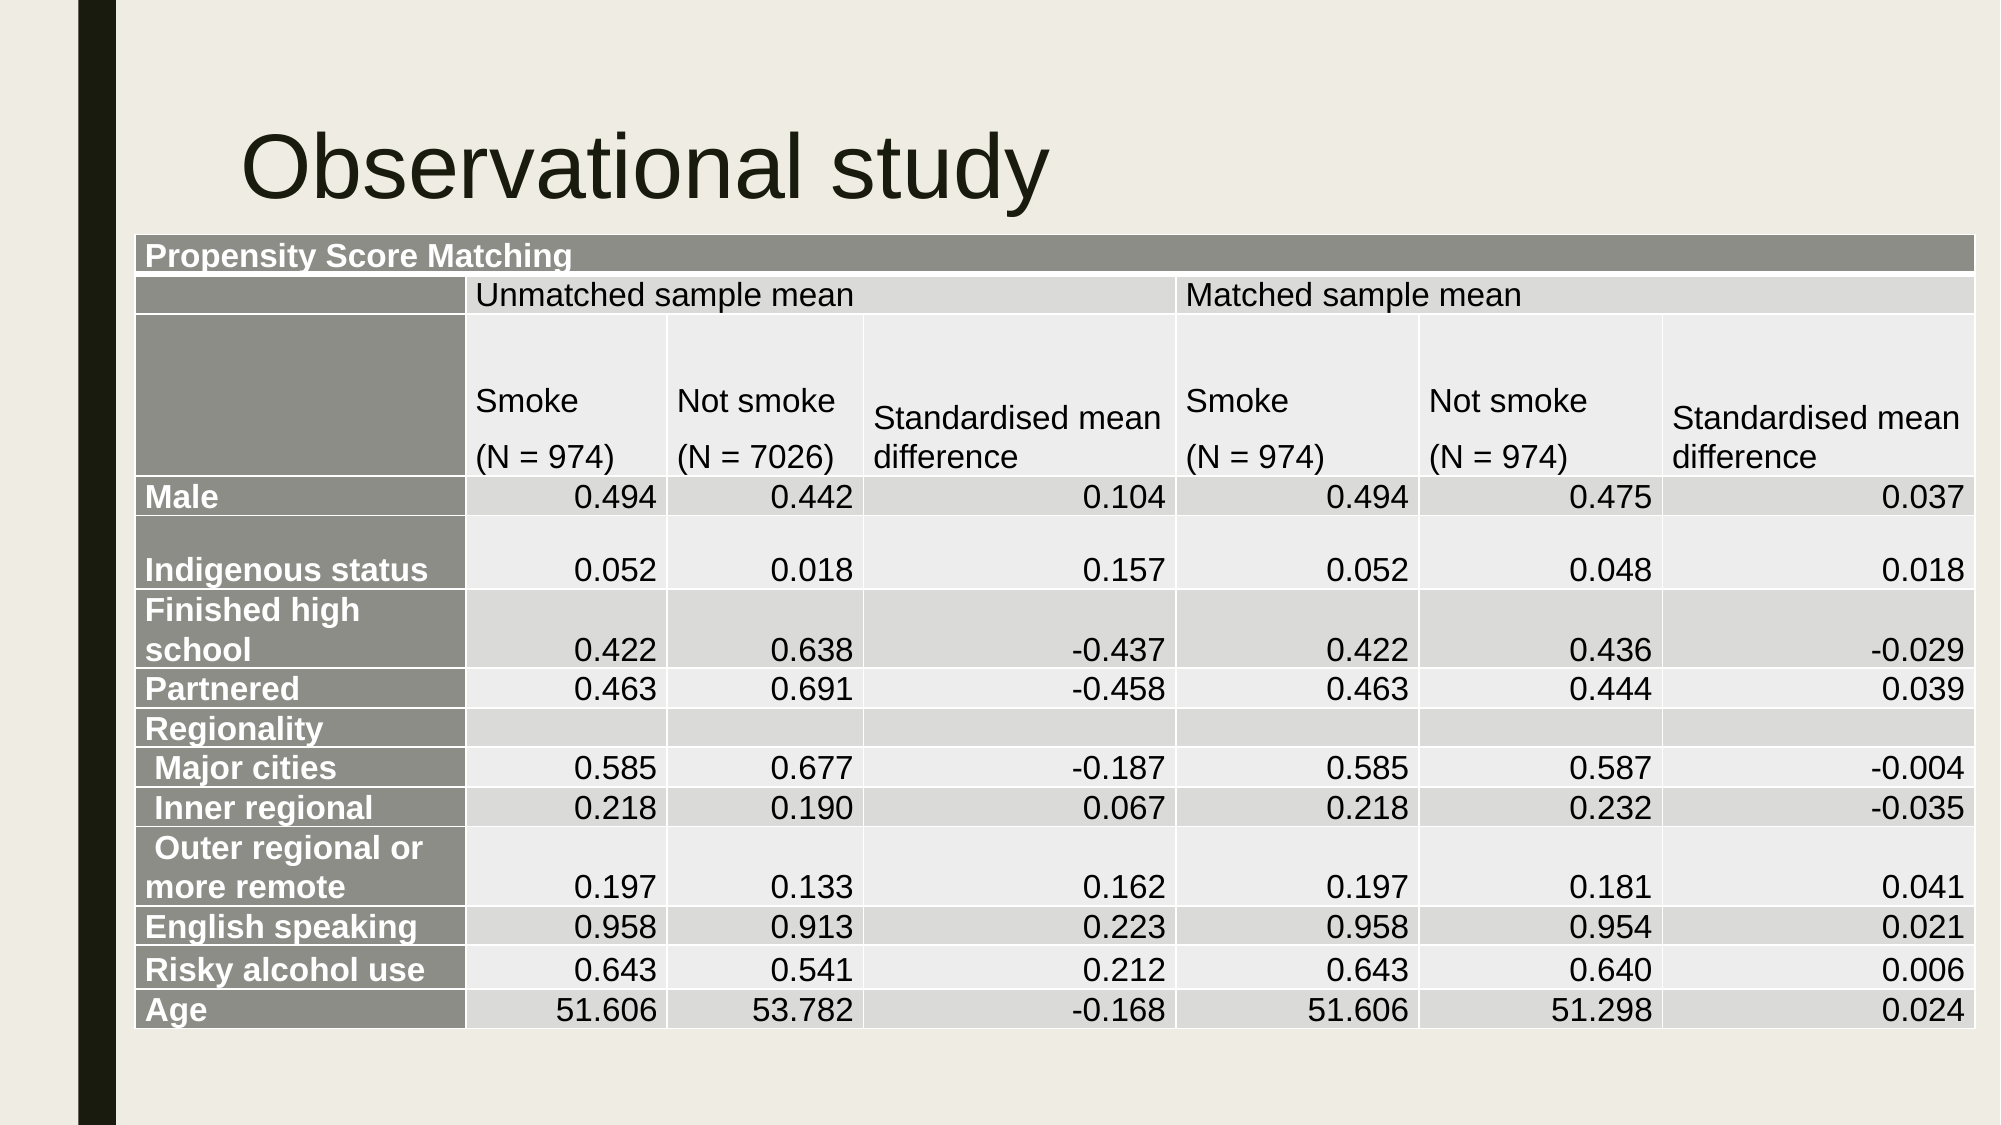

# Observational study
| Propensity Score Matching |  |  |  |  |  |  |
| --- | --- | --- | --- | --- | --- | --- |
|  | Unmatched sample mean |  |  | Matched sample mean |  |  |
|  | Smoke (N = 974) | Not smoke (N = 7026) | Standardised mean difference | Smoke (N = 974) | Not smoke (N = 974) | Standardised mean difference |
| Male | 0.494 | 0.442 | 0.104 | 0.494 | 0.475 | 0.037 |
| Indigenous status | 0.052 | 0.018 | 0.157 | 0.052 | 0.048 | 0.018 |
| Finished high school | 0.422 | 0.638 | -0.437 | 0.422 | 0.436 | -0.029 |
| Partnered | 0.463 | 0.691 | -0.458 | 0.463 | 0.444 | 0.039 |
| Regionality |  |  |  |  |  |  |
| Major cities | 0.585 | 0.677 | -0.187 | 0.585 | 0.587 | -0.004 |
| Inner regional | 0.218 | 0.190 | 0.067 | 0.218 | 0.232 | -0.035 |
| Outer regional or more remote | 0.197 | 0.133 | 0.162 | 0.197 | 0.181 | 0.041 |
| English speaking | 0.958 | 0.913 | 0.223 | 0.958 | 0.954 | 0.021 |
| Risky alcohol use | 0.643 | 0.541 | 0.212 | 0.643 | 0.640 | 0.006 |
| Age | 51.606 | 53.782 | -0.168 | 51.606 | 51.298 | 0.024 |